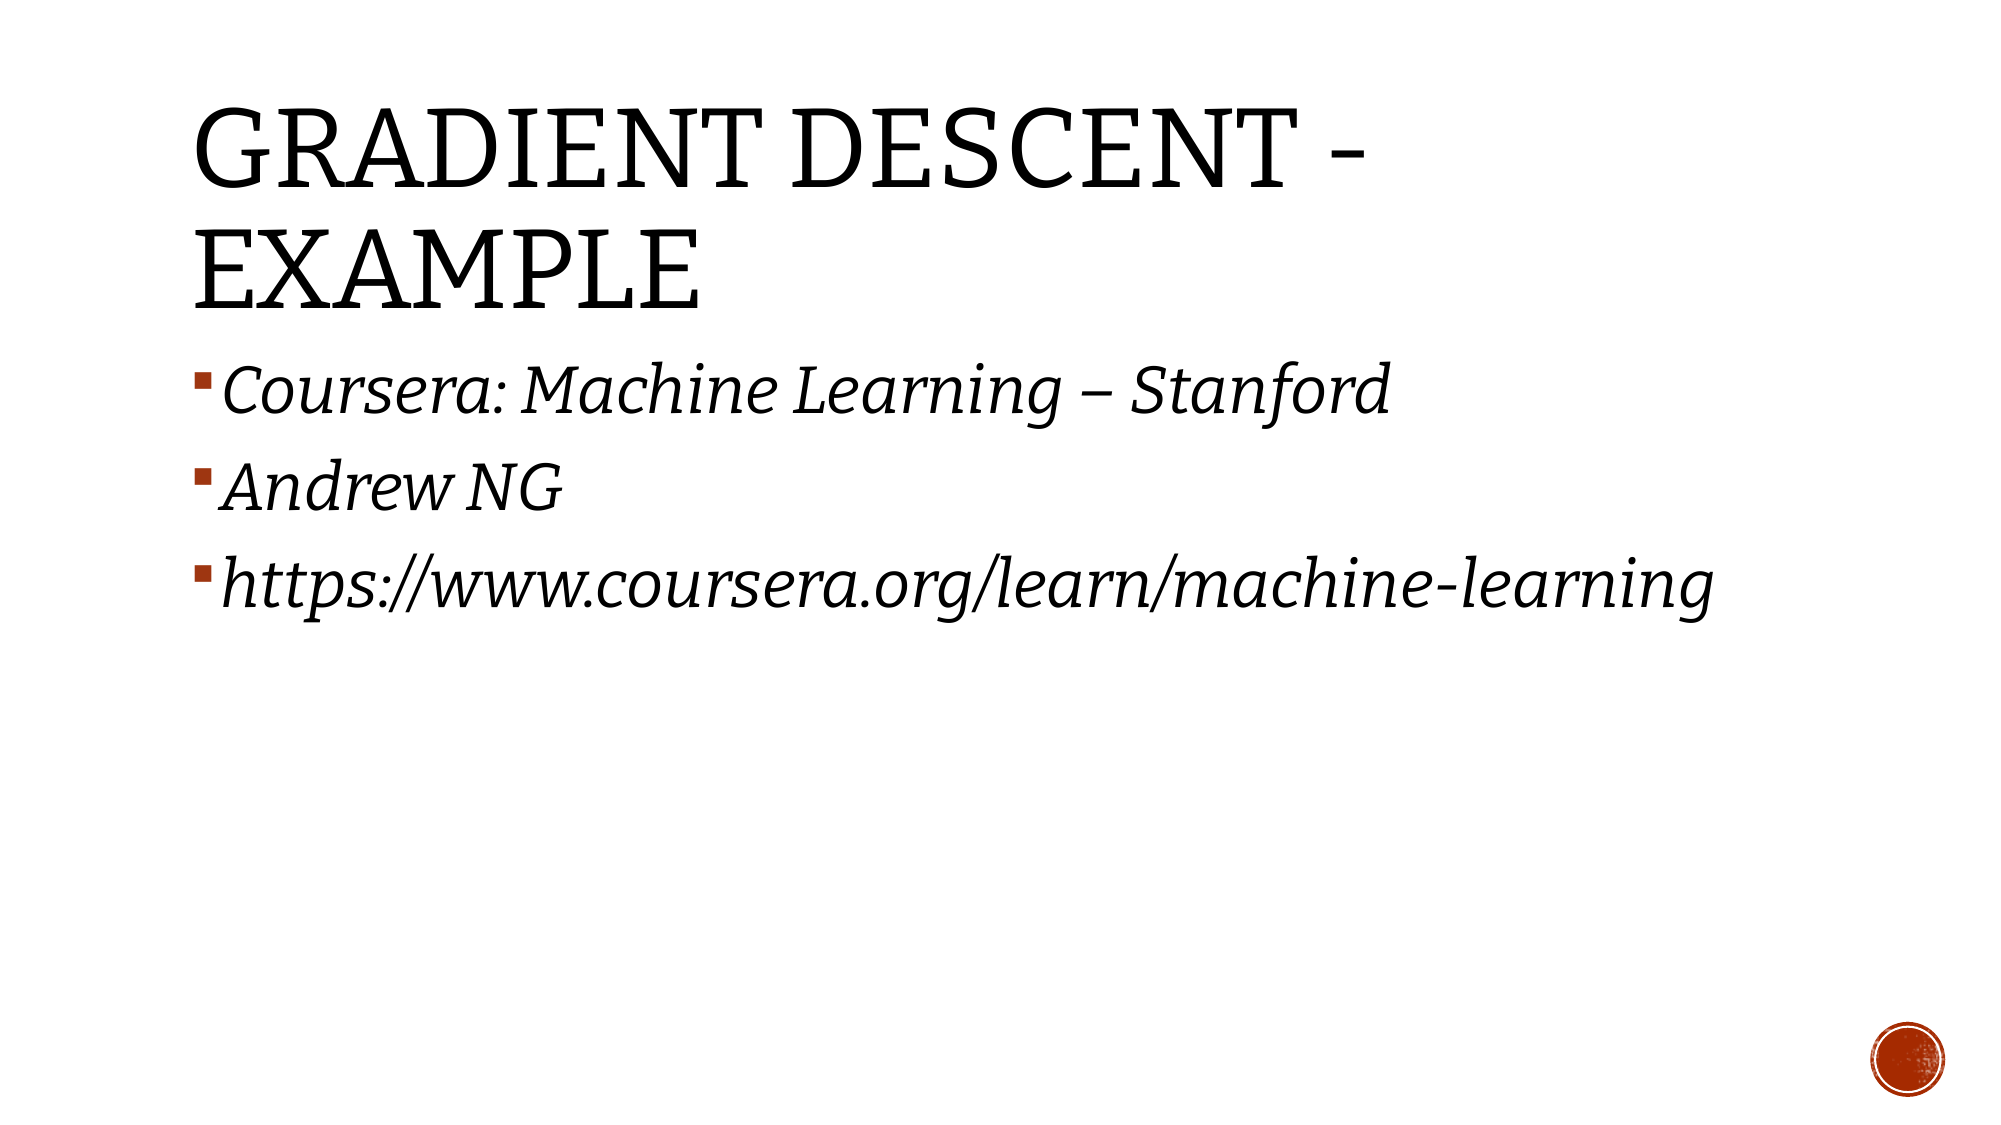

# Gradient Descent - Example
Coursera: Machine Learning – Stanford
Andrew NG
https://www.coursera.org/learn/machine-learning